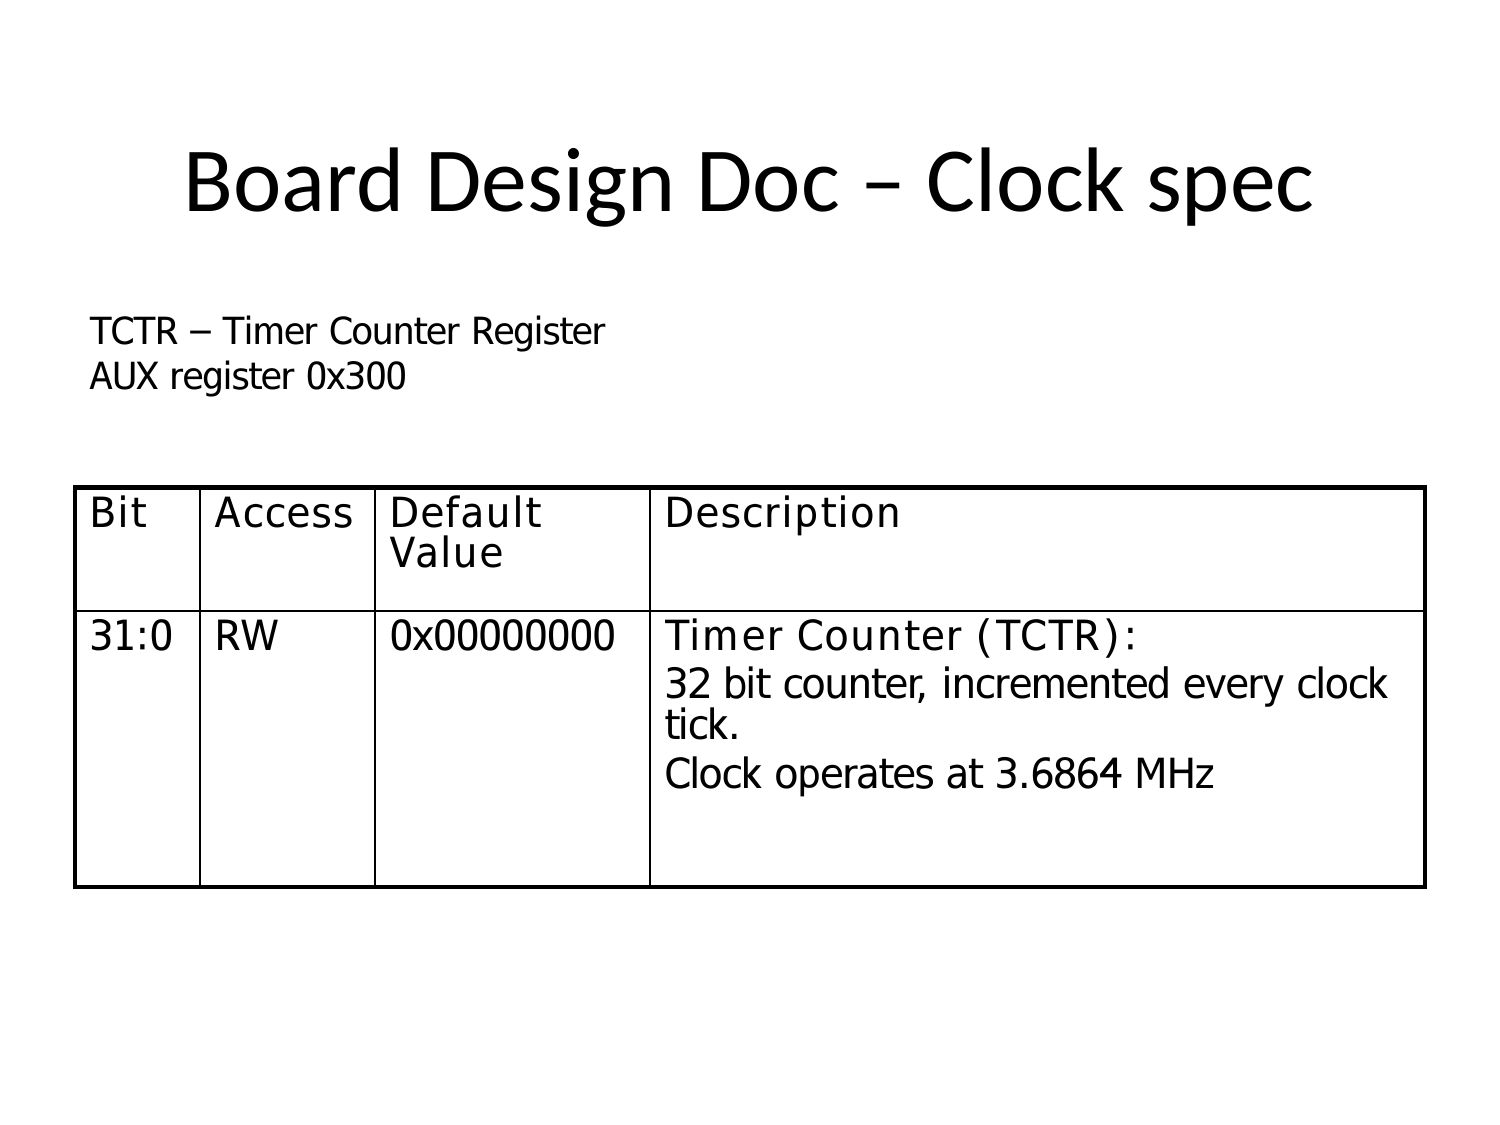

# Board Design Doc – Clock spec
TCTR – Timer Counter Register
AUX register 0x300
| Bit | Access | Default Value | Description |
| --- | --- | --- | --- |
| 31:0 | RW | 0x00000000 | Timer Counter (TCTR): 32 bit counter, incremented every clock tick. Clock operates at 3.6864 MHz |